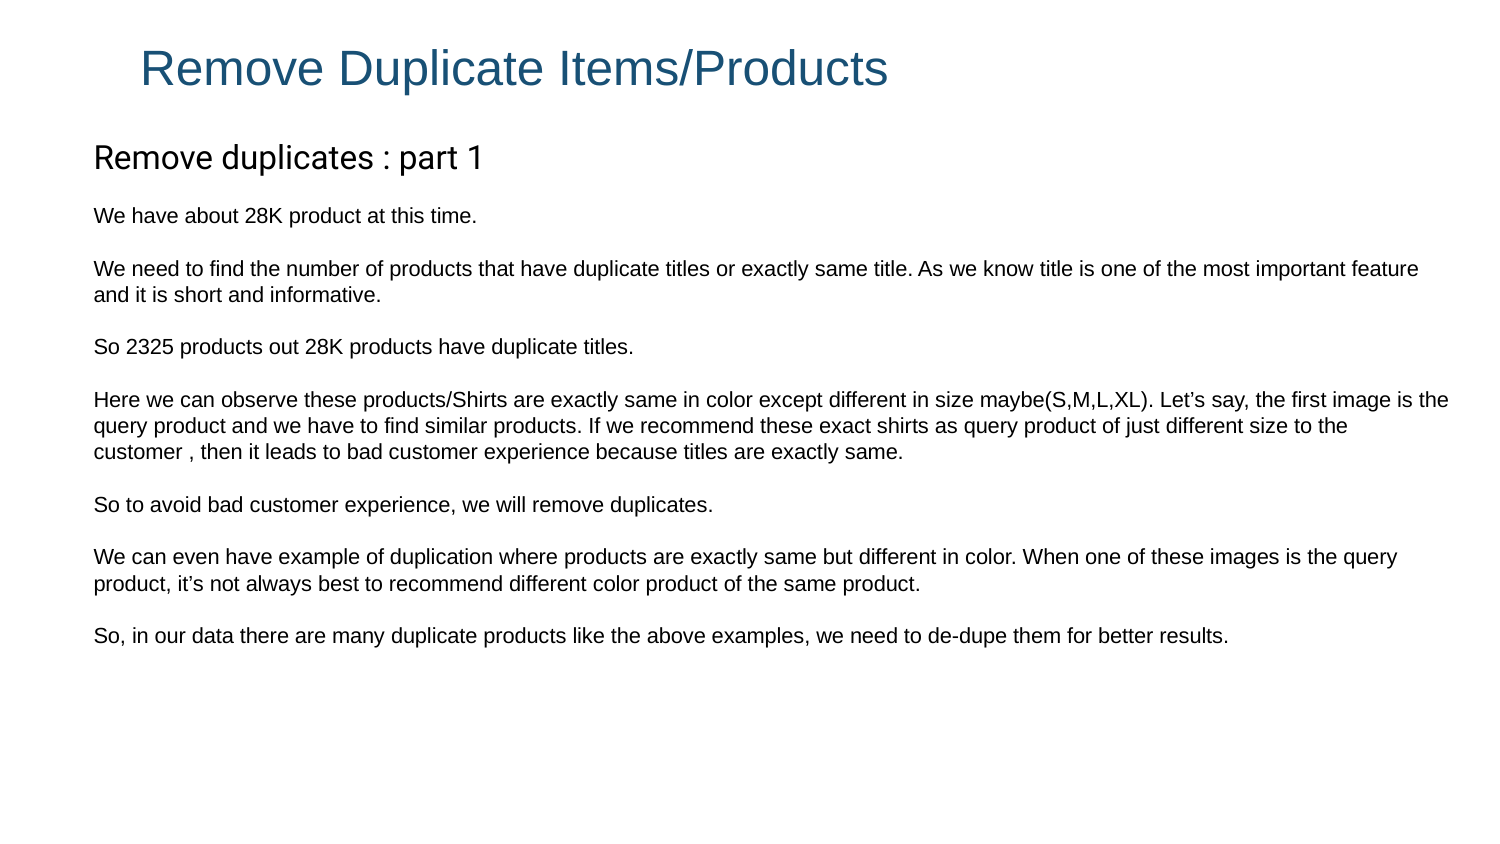

# Remove Duplicate Items/Products
Remove duplicates : part 1
We have about 28K product at this time.

We need to find the number of products that have duplicate titles or exactly same title. As we know title is one of the most important feature and it is short and informative.

So 2325 products out 28K products have duplicate titles.

Here we can observe these products/Shirts are exactly same in color except different in size maybe(S,M,L,XL). Let’s say, the first image is the query product and we have to find similar products. If we recommend these exact shirts as query product of just different size to the customer , then it leads to bad customer experience because titles are exactly same.

So to avoid bad customer experience, we will remove duplicates.

We can even have example of duplication where products are exactly same but different in color. When one of these images is the query product, it’s not always best to recommend different color product of the same product.

So, in our data there are many duplicate products like the above examples, we need to de-dupe them for better results.